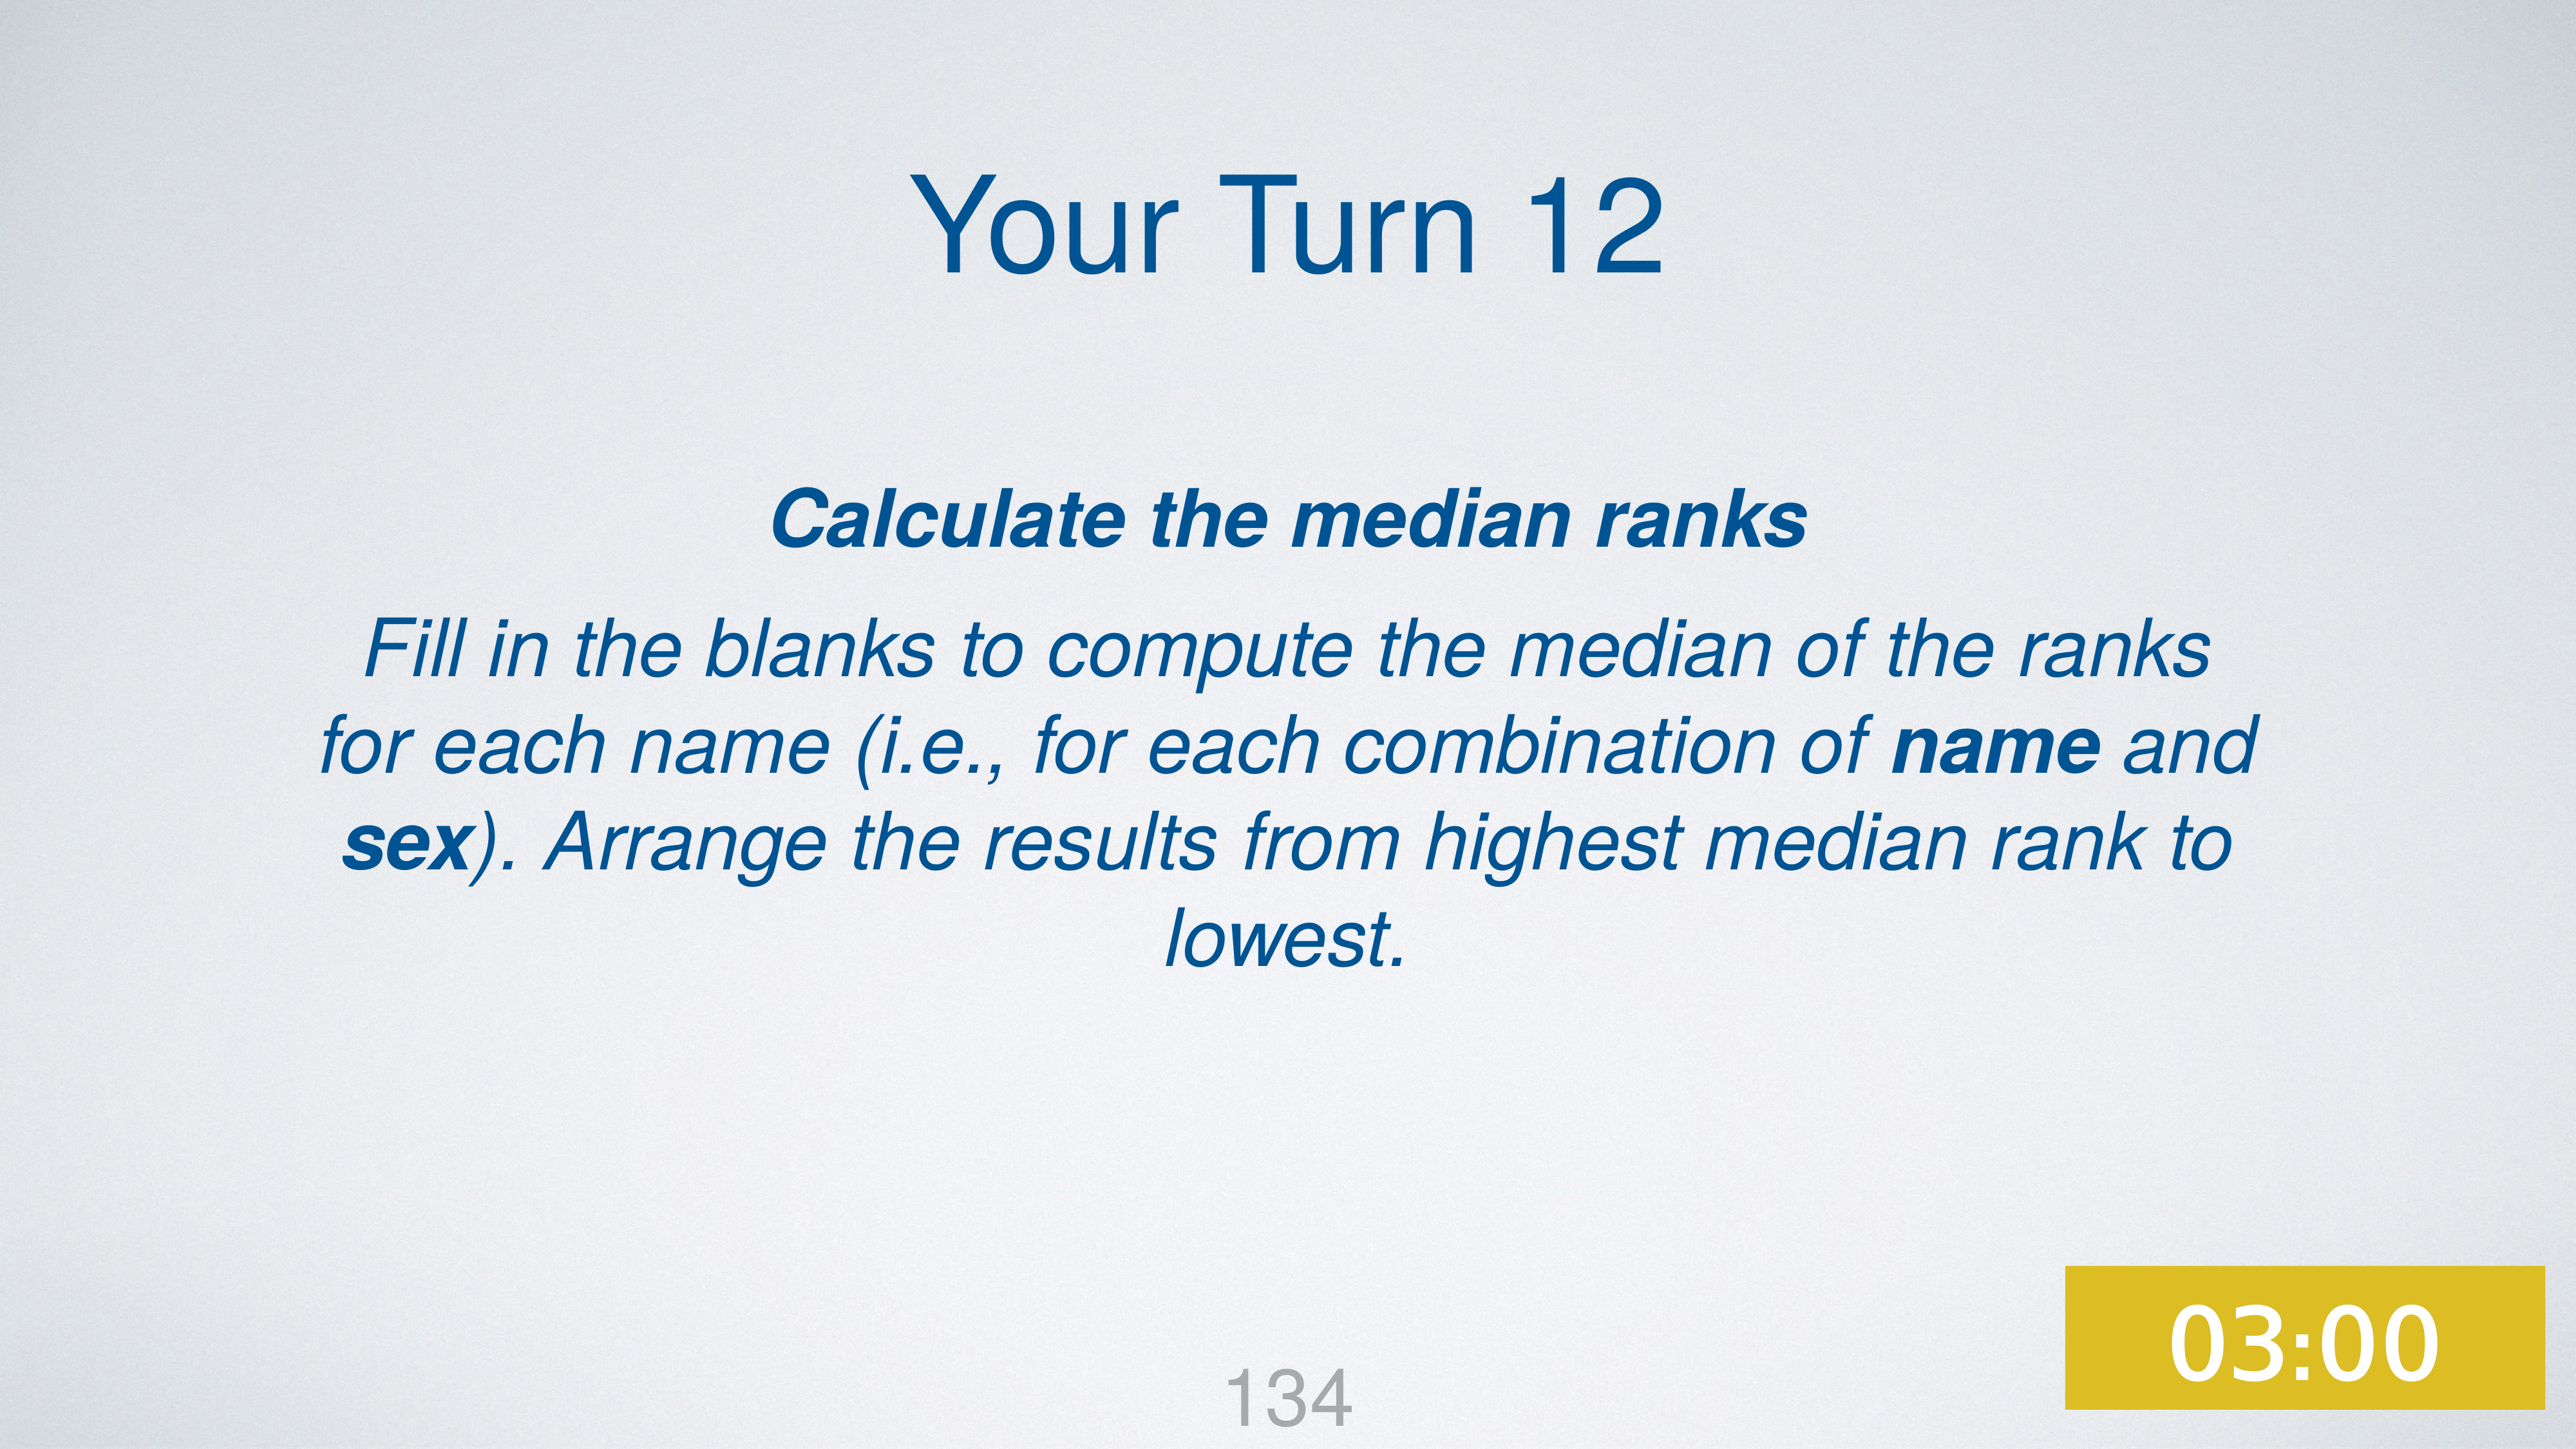

Your Turn 12
Calculate the median ranks
Fill in the blanks to compute the median of the ranks for each name (i.e., for each combination of name and sex). Arrange the results from highest median rank to lowest.
03:00
134